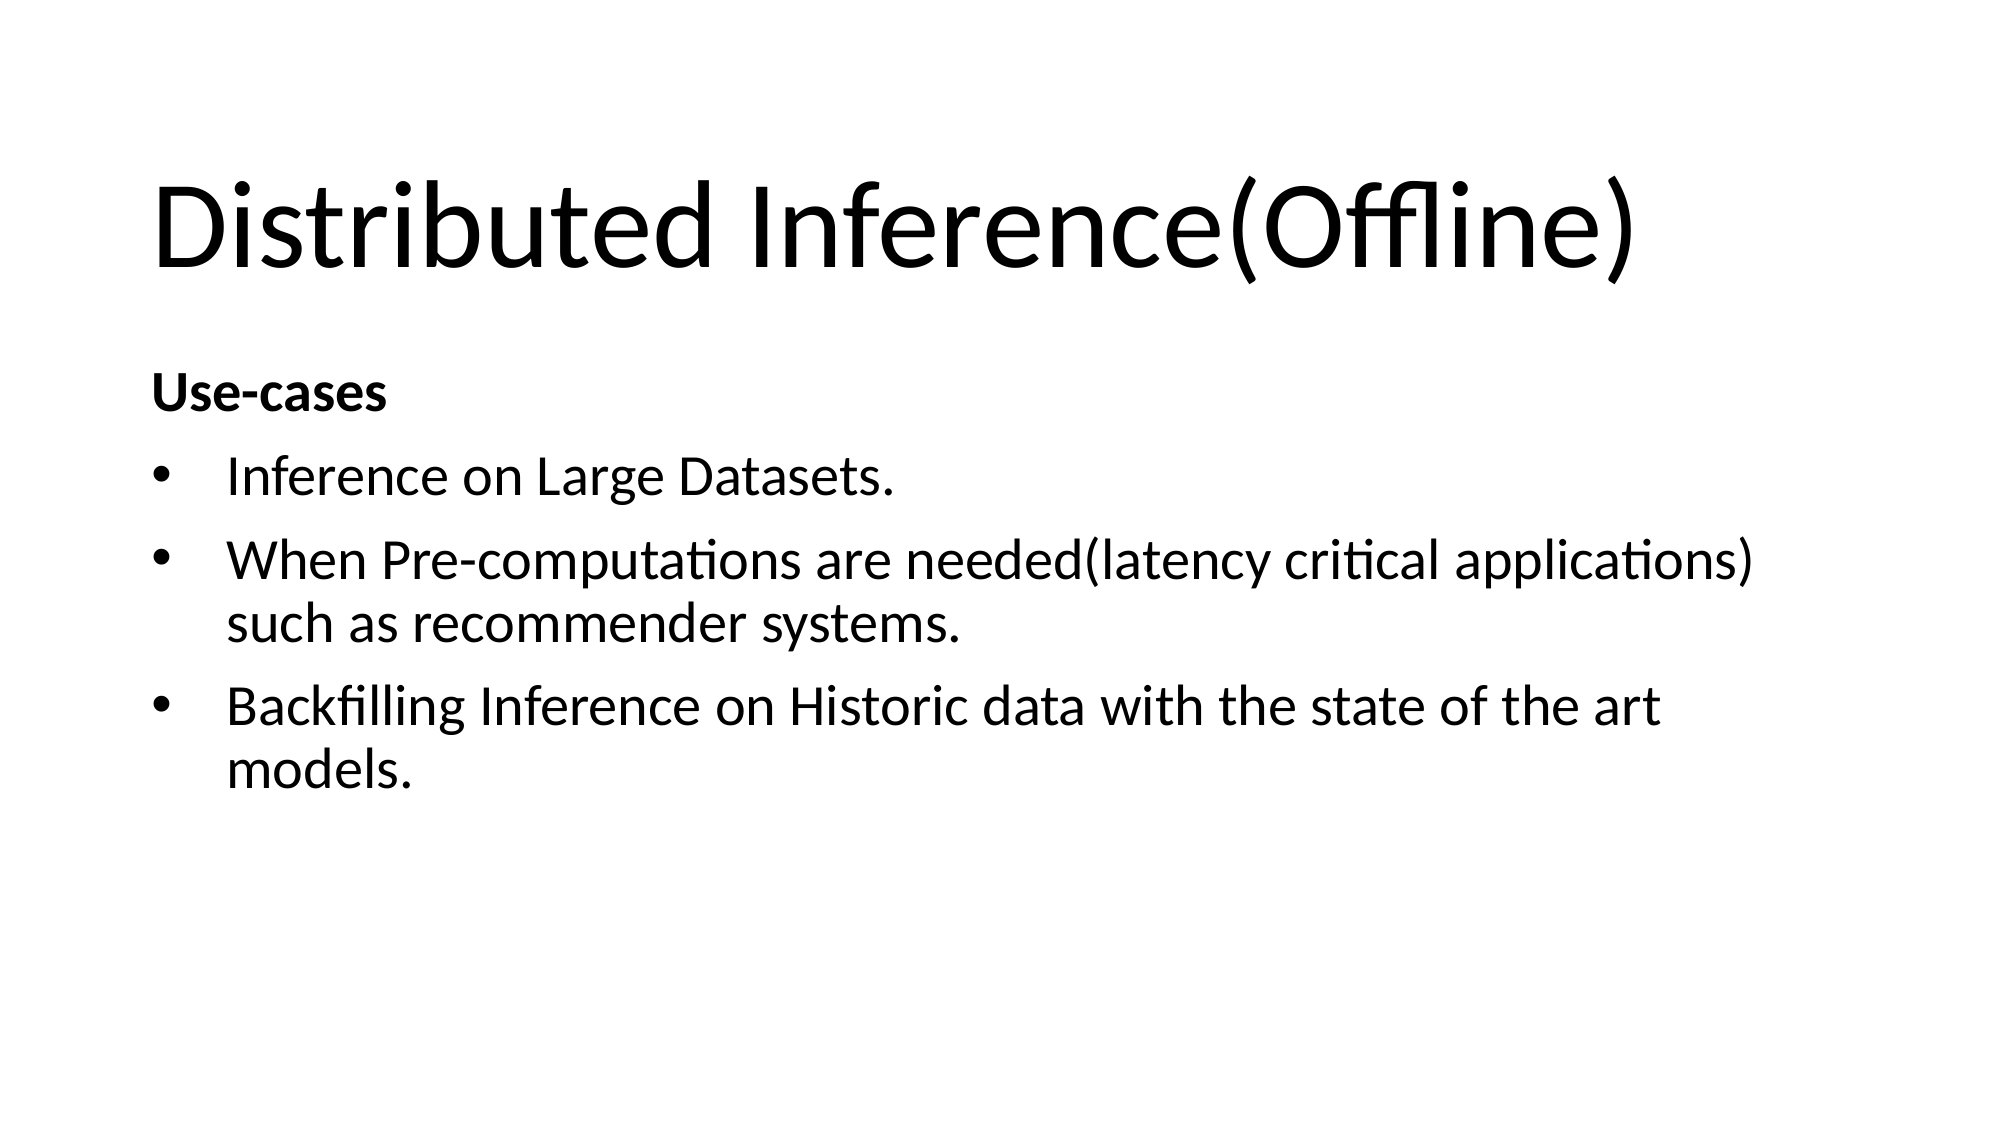

# Distributed Inference(Offline)
Use-cases
Inference on Large Datasets.
When Pre-computations are needed(latency critical applications) such as recommender systems.
Backfilling Inference on Historic data with the state of the art models.